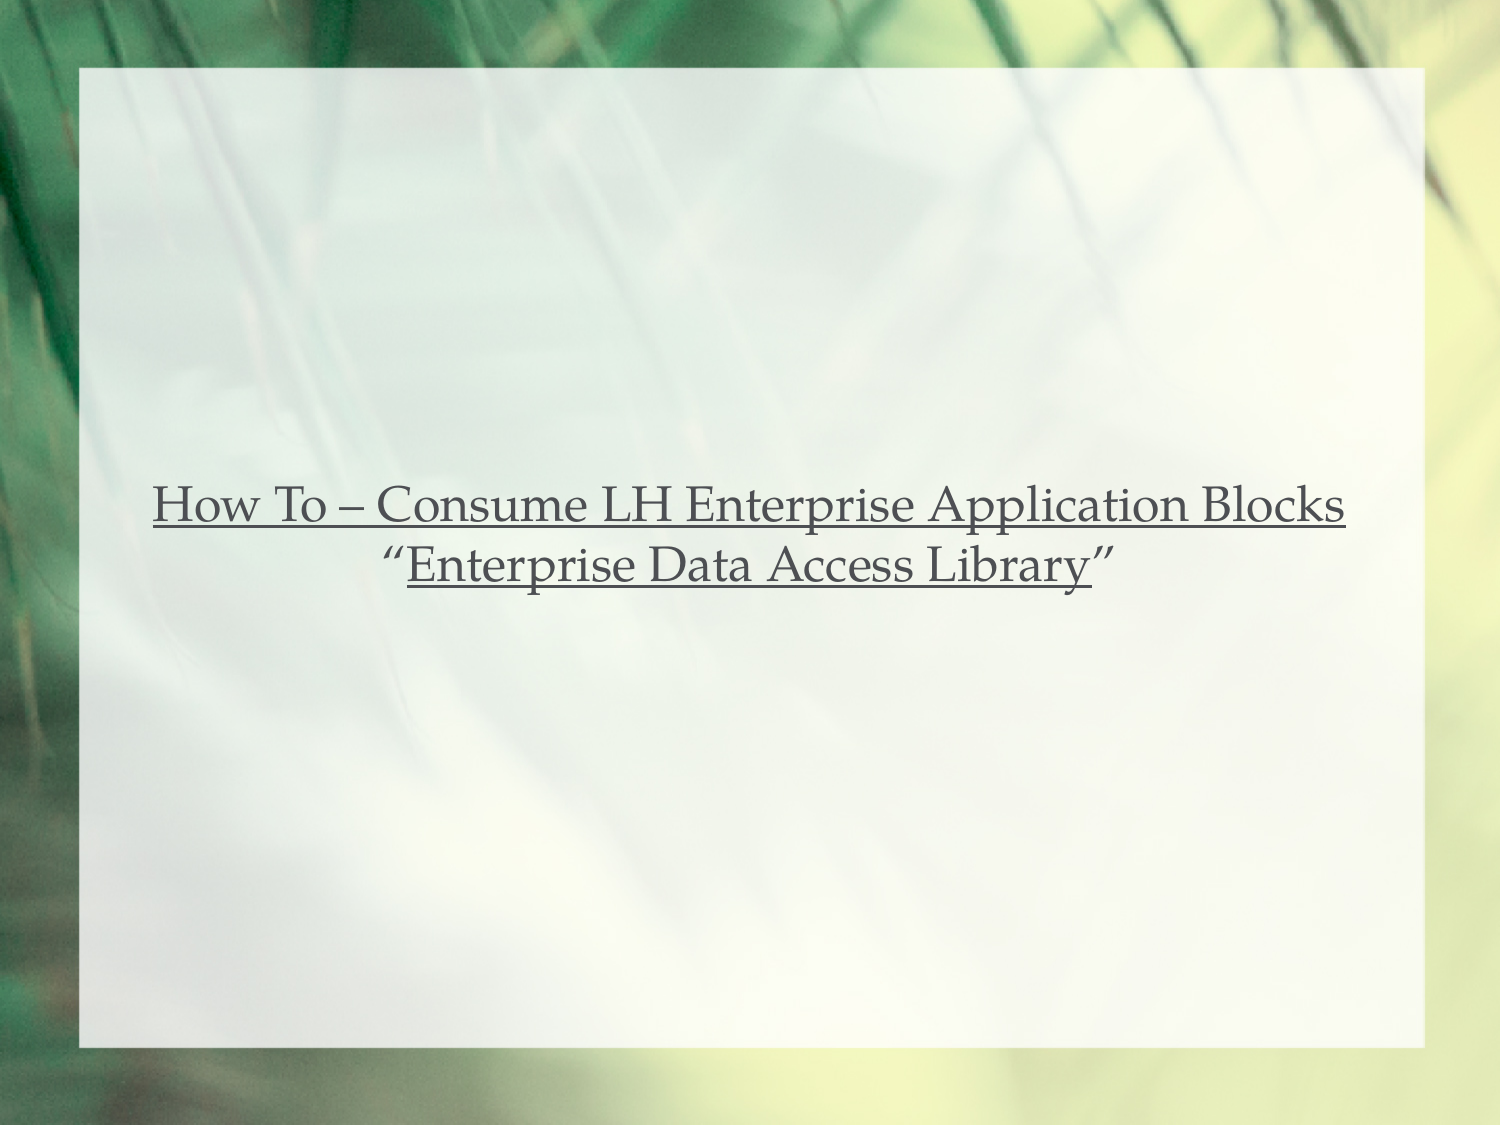

How To – Consume LH Enterprise Application Blocks
“Enterprise Data Access Library”